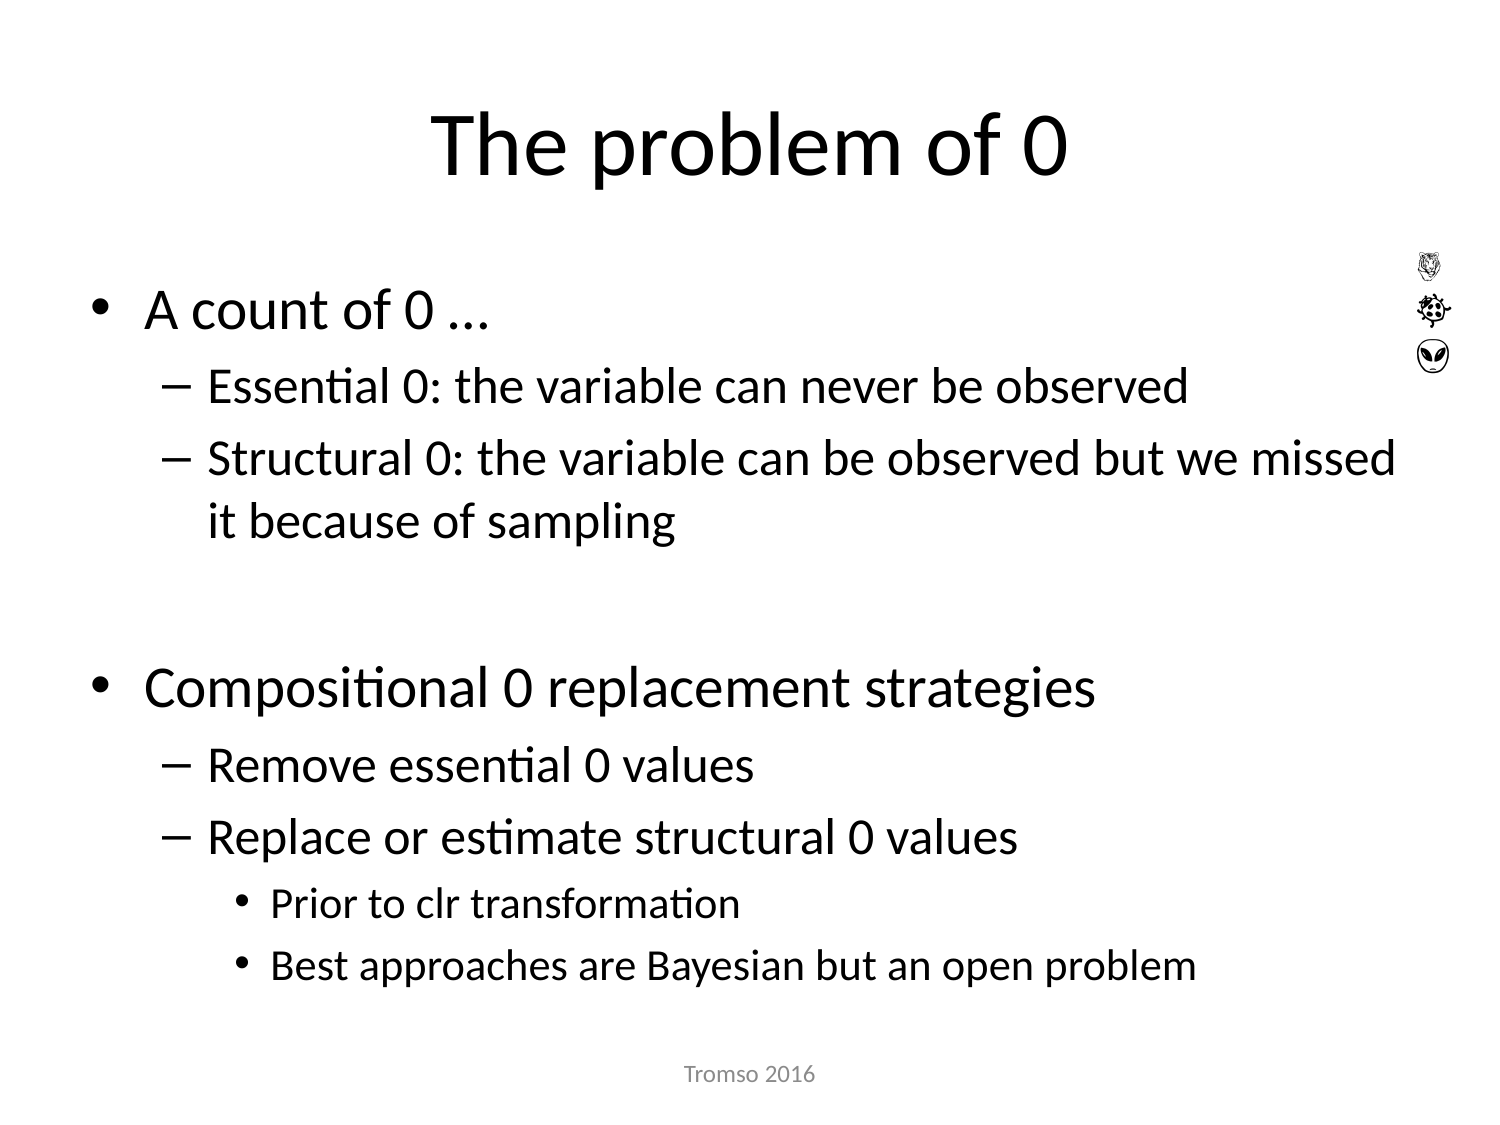

# The problem of 0
🐯
🐞
👽
A count of 0 …
Essential 0: the variable can never be observed
Structural 0: the variable can be observed but we missed it because of sampling

Compositional 0 replacement strategies
Remove essential 0 values
Replace or estimate structural 0 values
Prior to clr transformation
Best approaches are Bayesian but an open problem

Tromso 2016